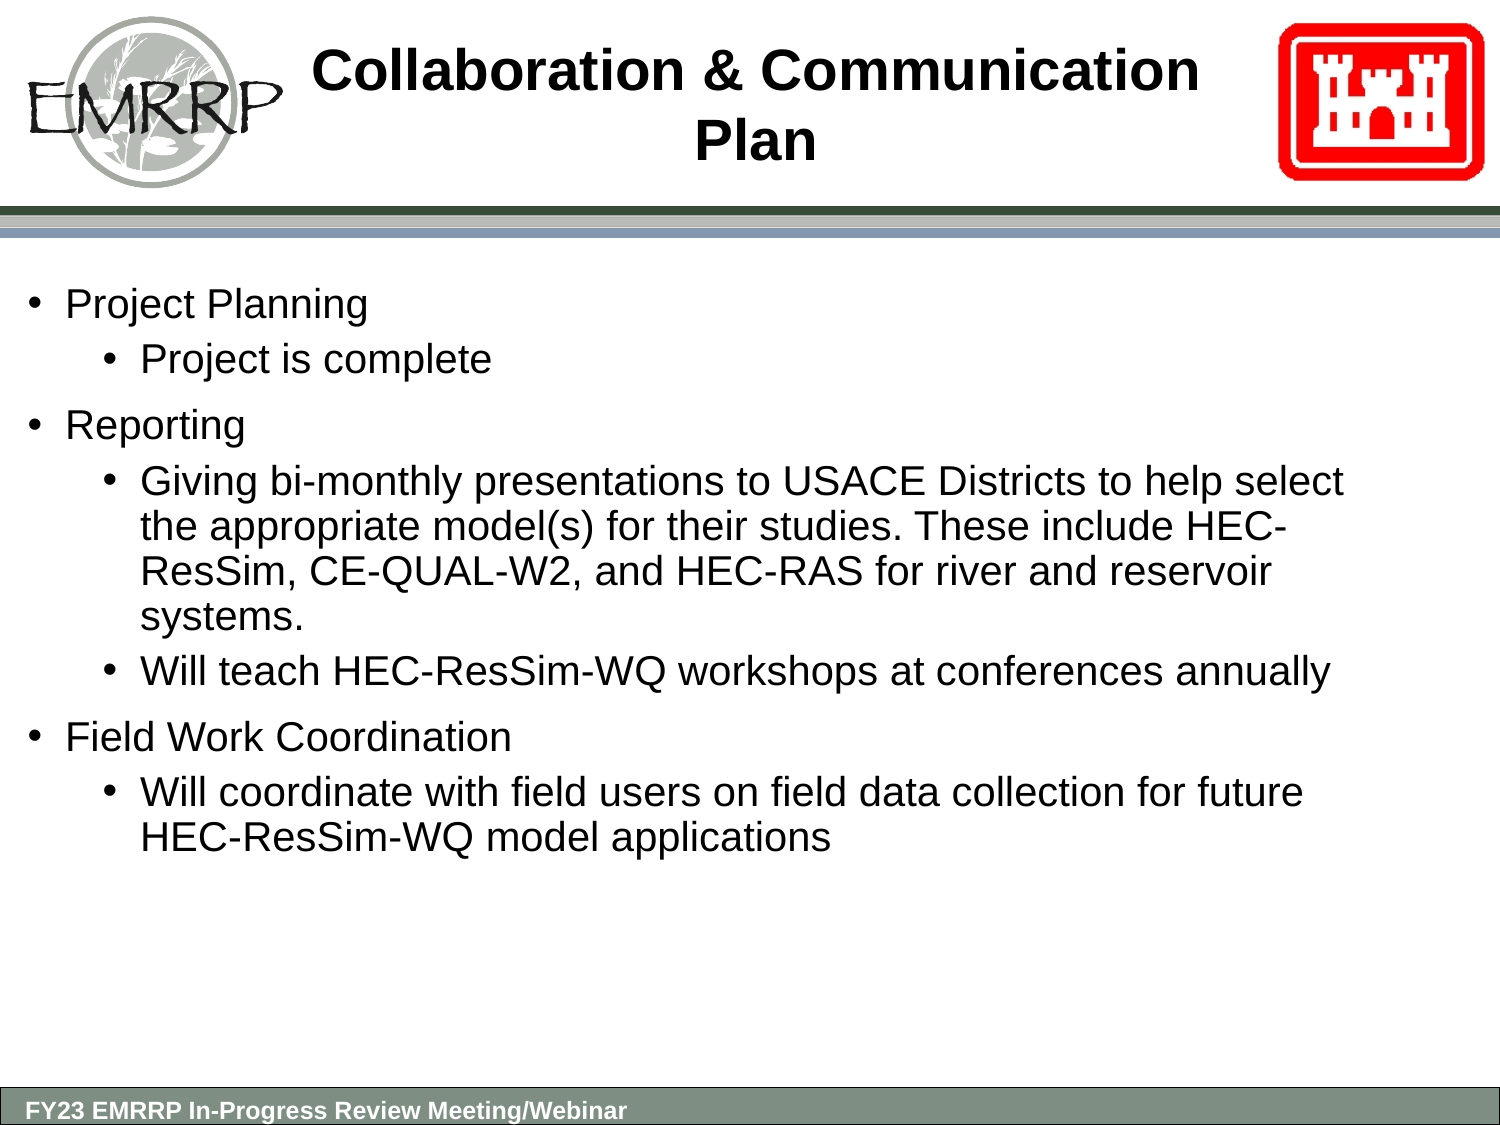

# Collaboration & Communication Plan
Project Planning
Project is complete
Reporting
Giving bi-monthly presentations to USACE Districts to help select the appropriate model(s) for their studies. These include HEC-ResSim, CE-QUAL-W2, and HEC-RAS for river and reservoir systems.
Will teach HEC-ResSim-WQ workshops at conferences annually
Field Work Coordination
Will coordinate with field users on field data collection for future HEC-ResSim-WQ model applications